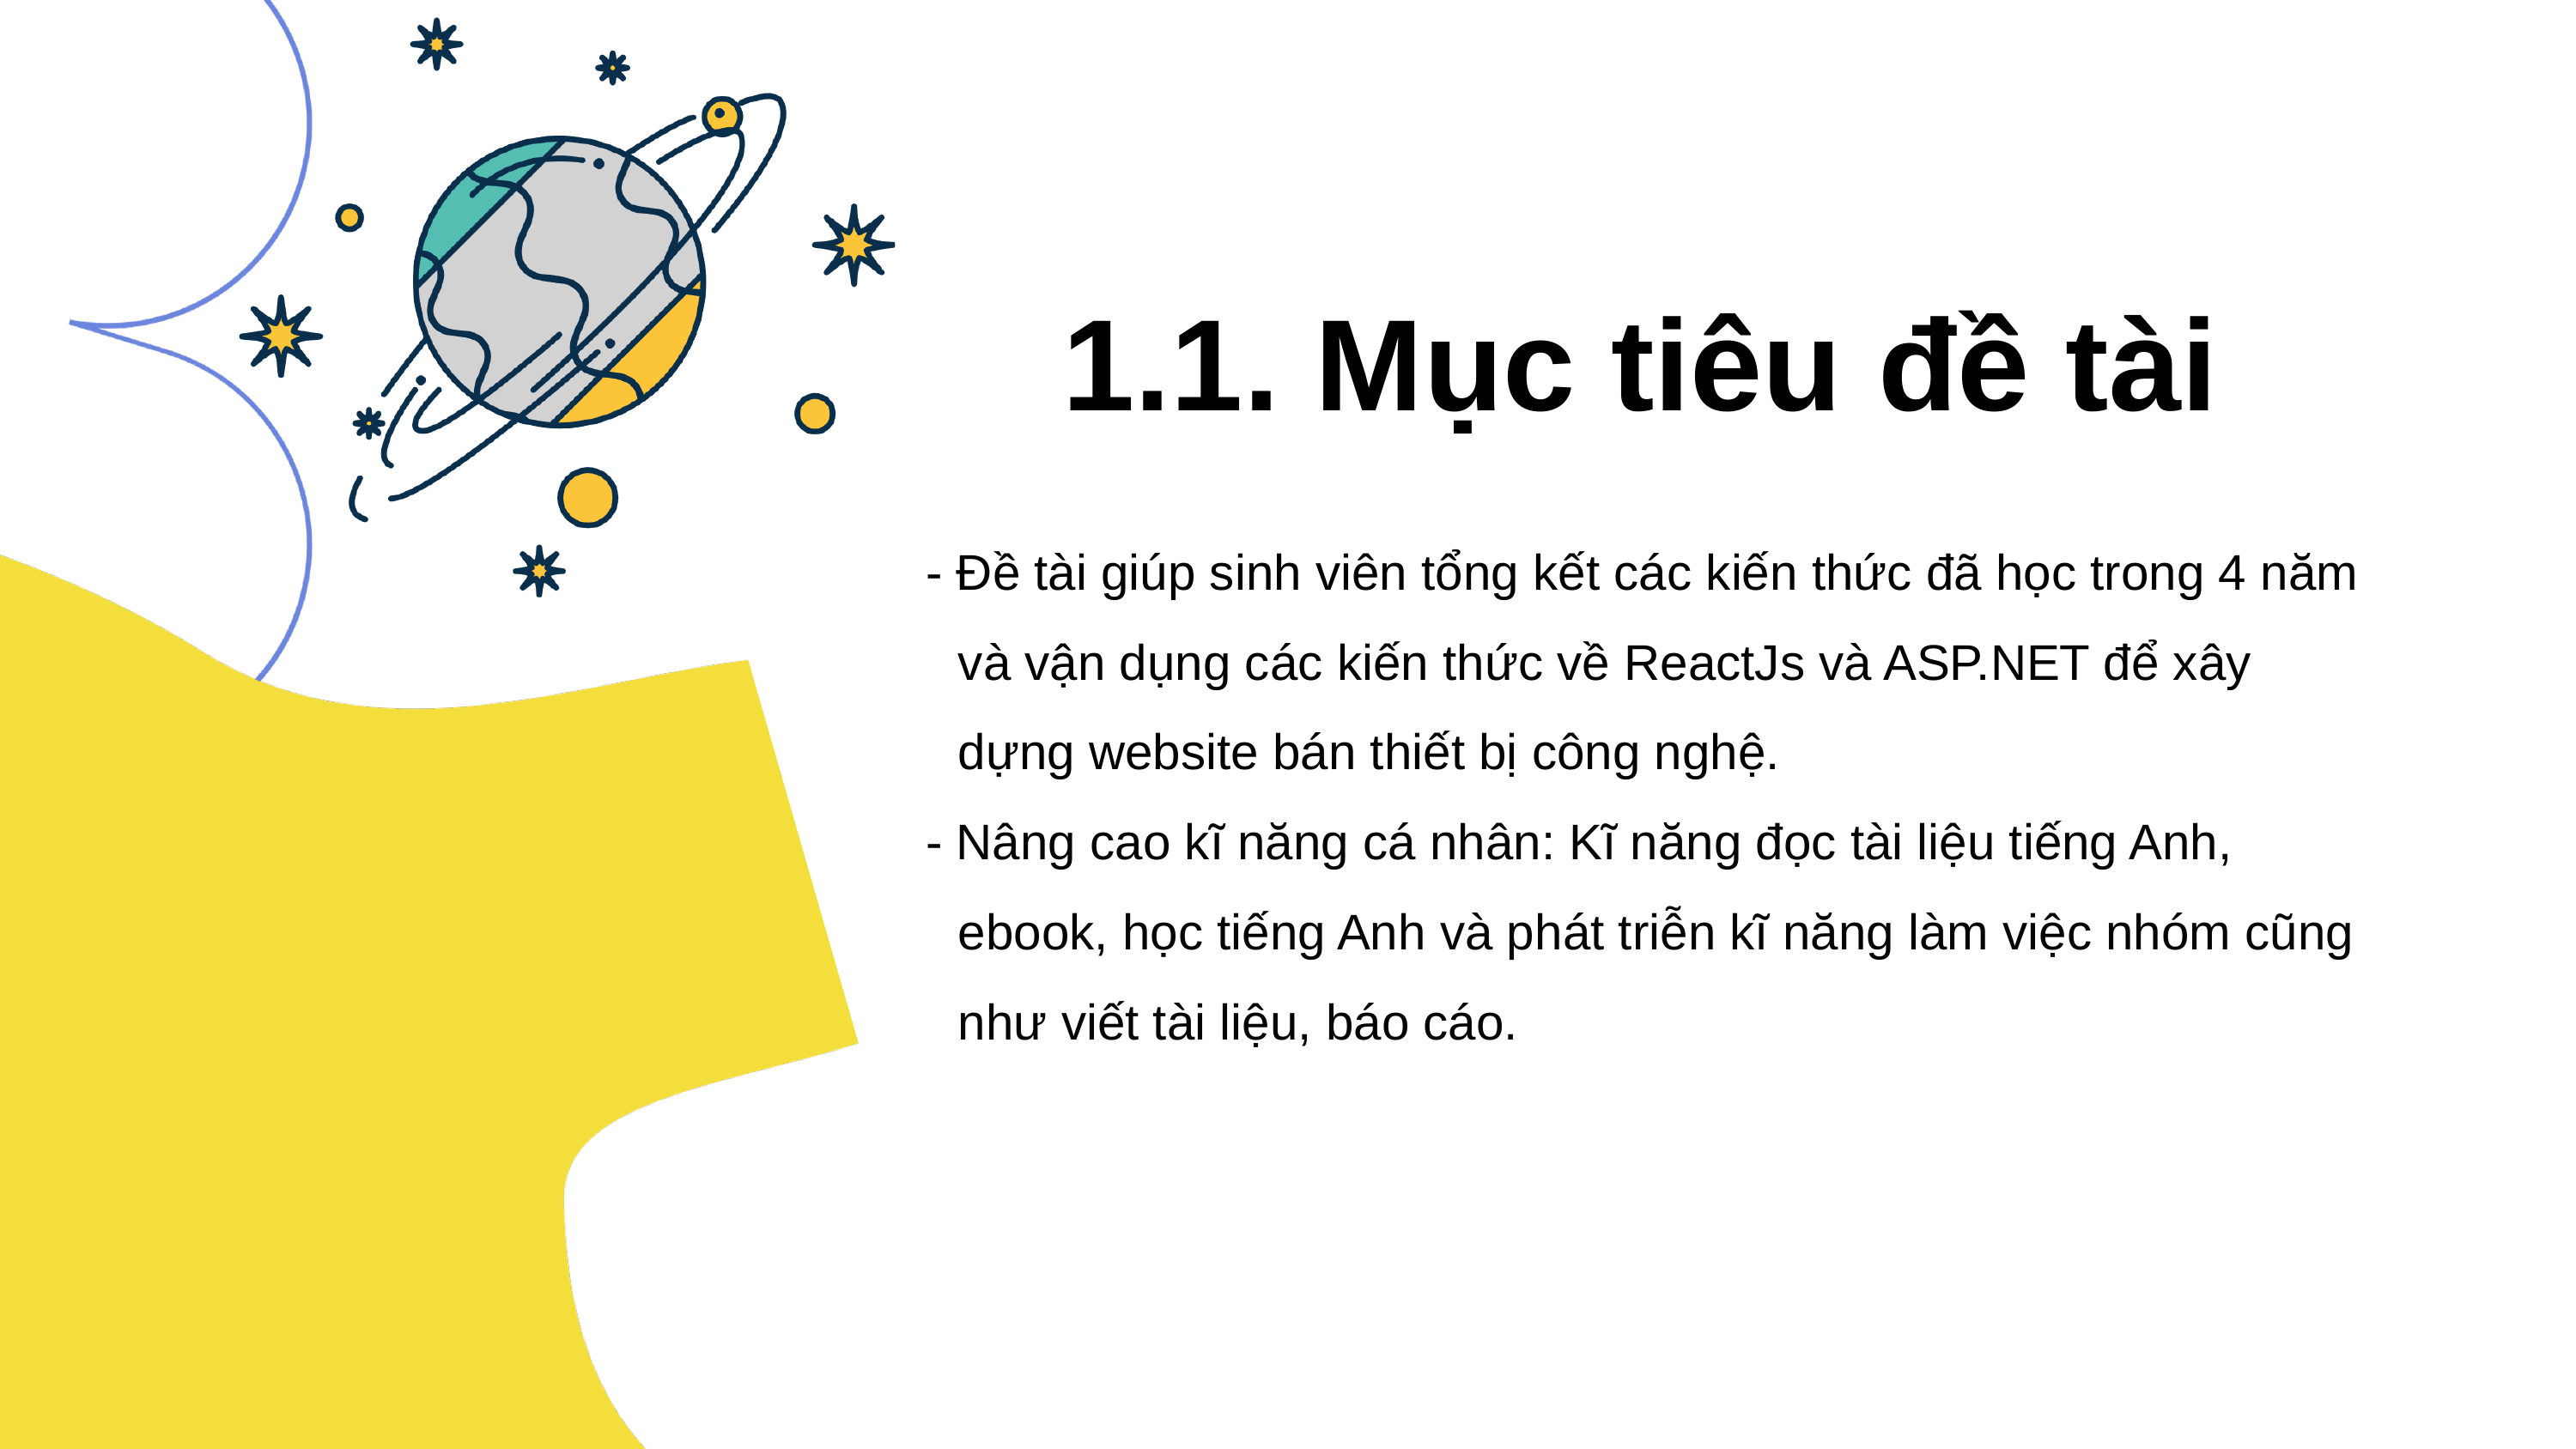

1.1. Mục tiêu đề tài
- Đề tài giúp sinh viên tổng kết các kiến thức đã học trong 4 năm và vận dụng các kiến thức về ReactJs và ASP.NET để xây dựng website bán thiết bị công nghệ.
- Nâng cao kĩ năng cá nhân: Kĩ năng đọc tài liệu tiếng Anh, ebook, học tiếng Anh và phát triễn kĩ năng làm việc nhóm cũng như viết tài liệu, báo cáo.